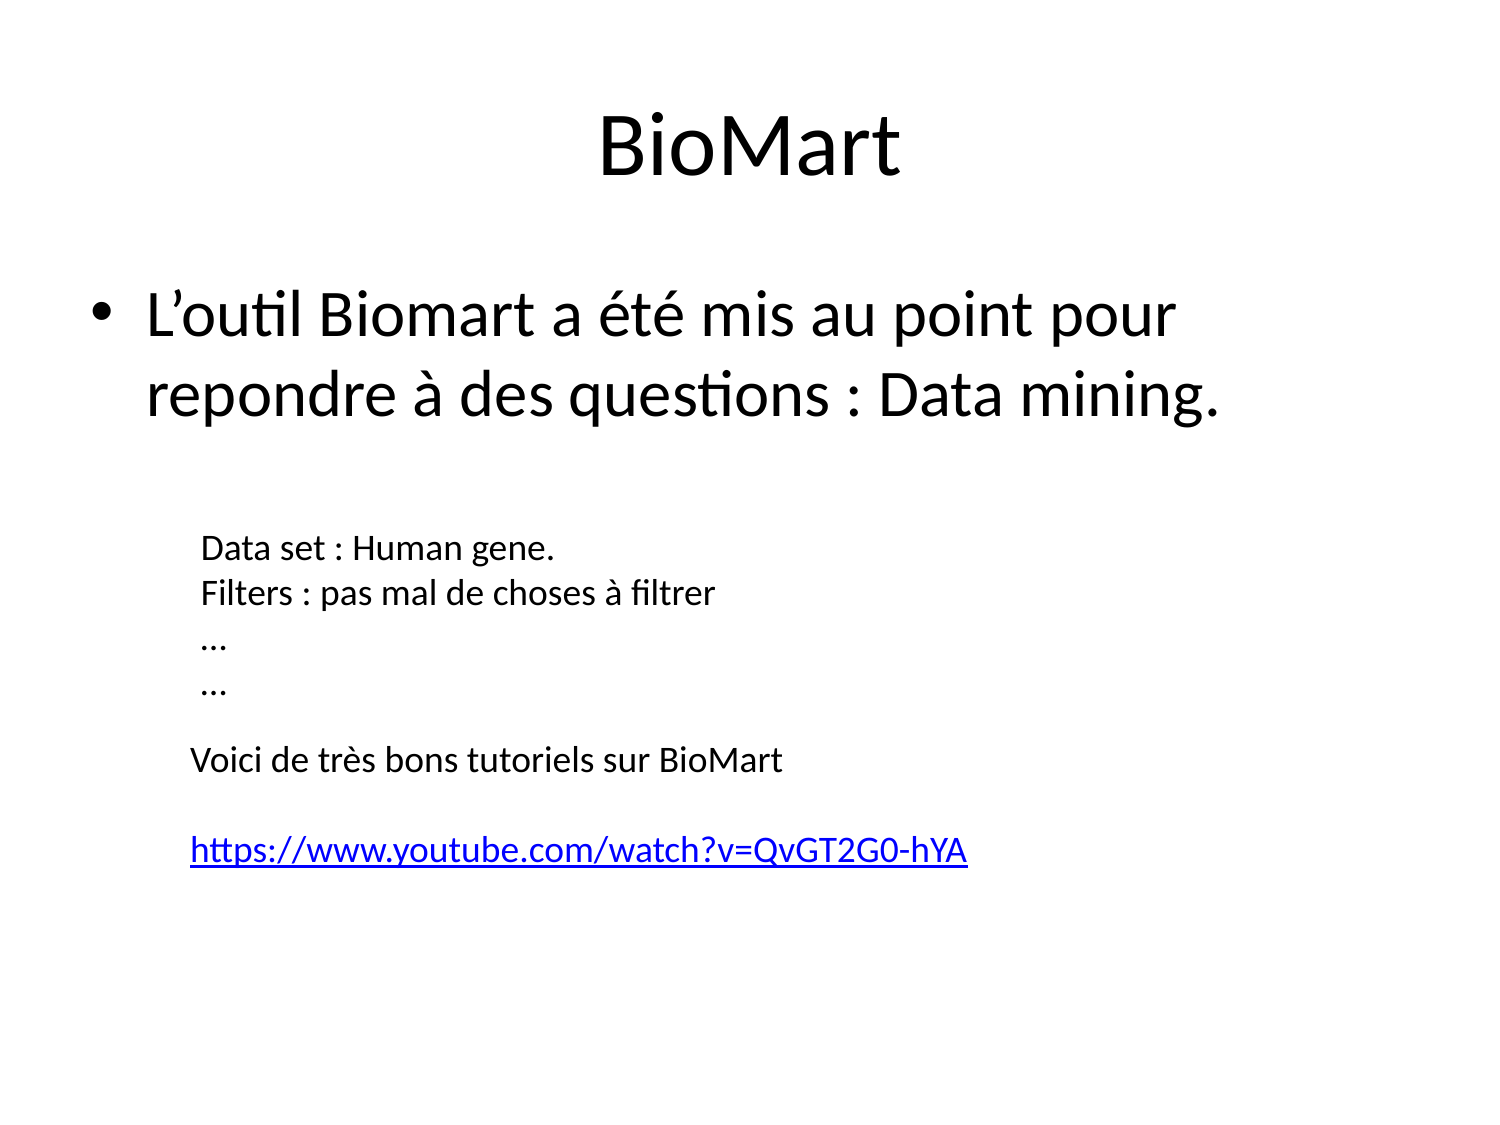

# BioMart
L’outil Biomart a été mis au point pour repondre à des questions : Data mining.
Data set : Human gene.
Filters : pas mal de choses à filtrer
…
…
Voici de très bons tutoriels sur BioMart

https://www.youtube.com/watch?v=QvGT2G0-hYA